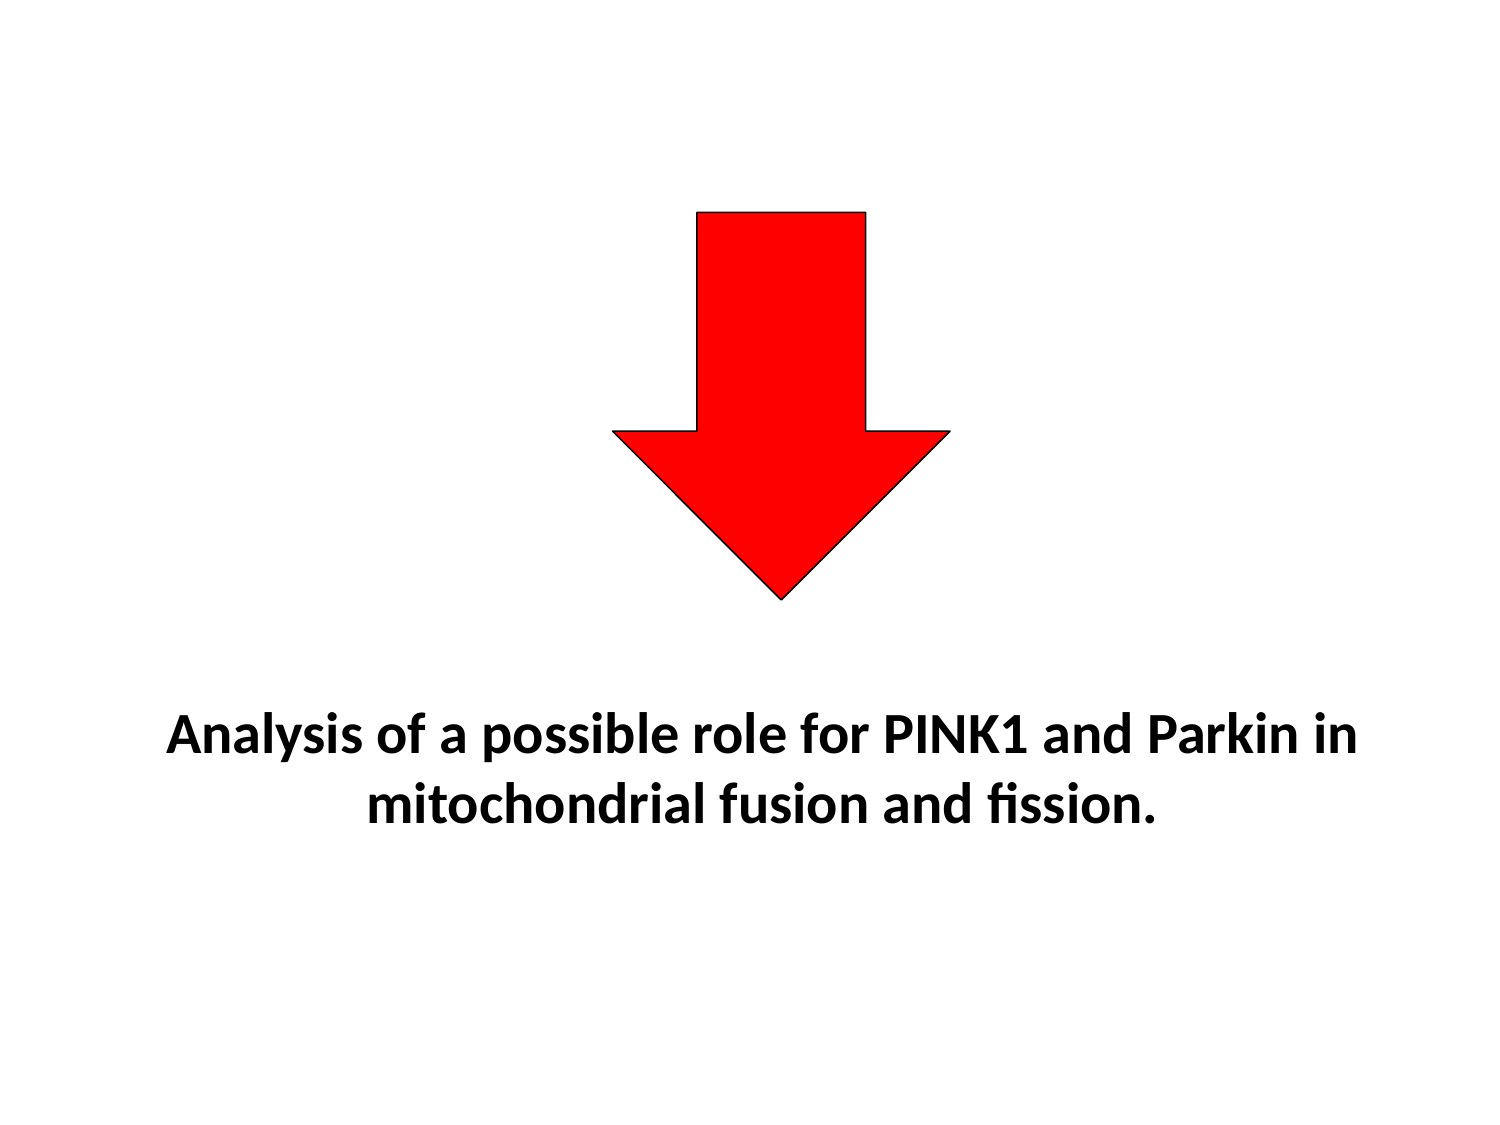

Analysis of a possible role for PINK1 and Parkin in mitochondrial fusion and fission.